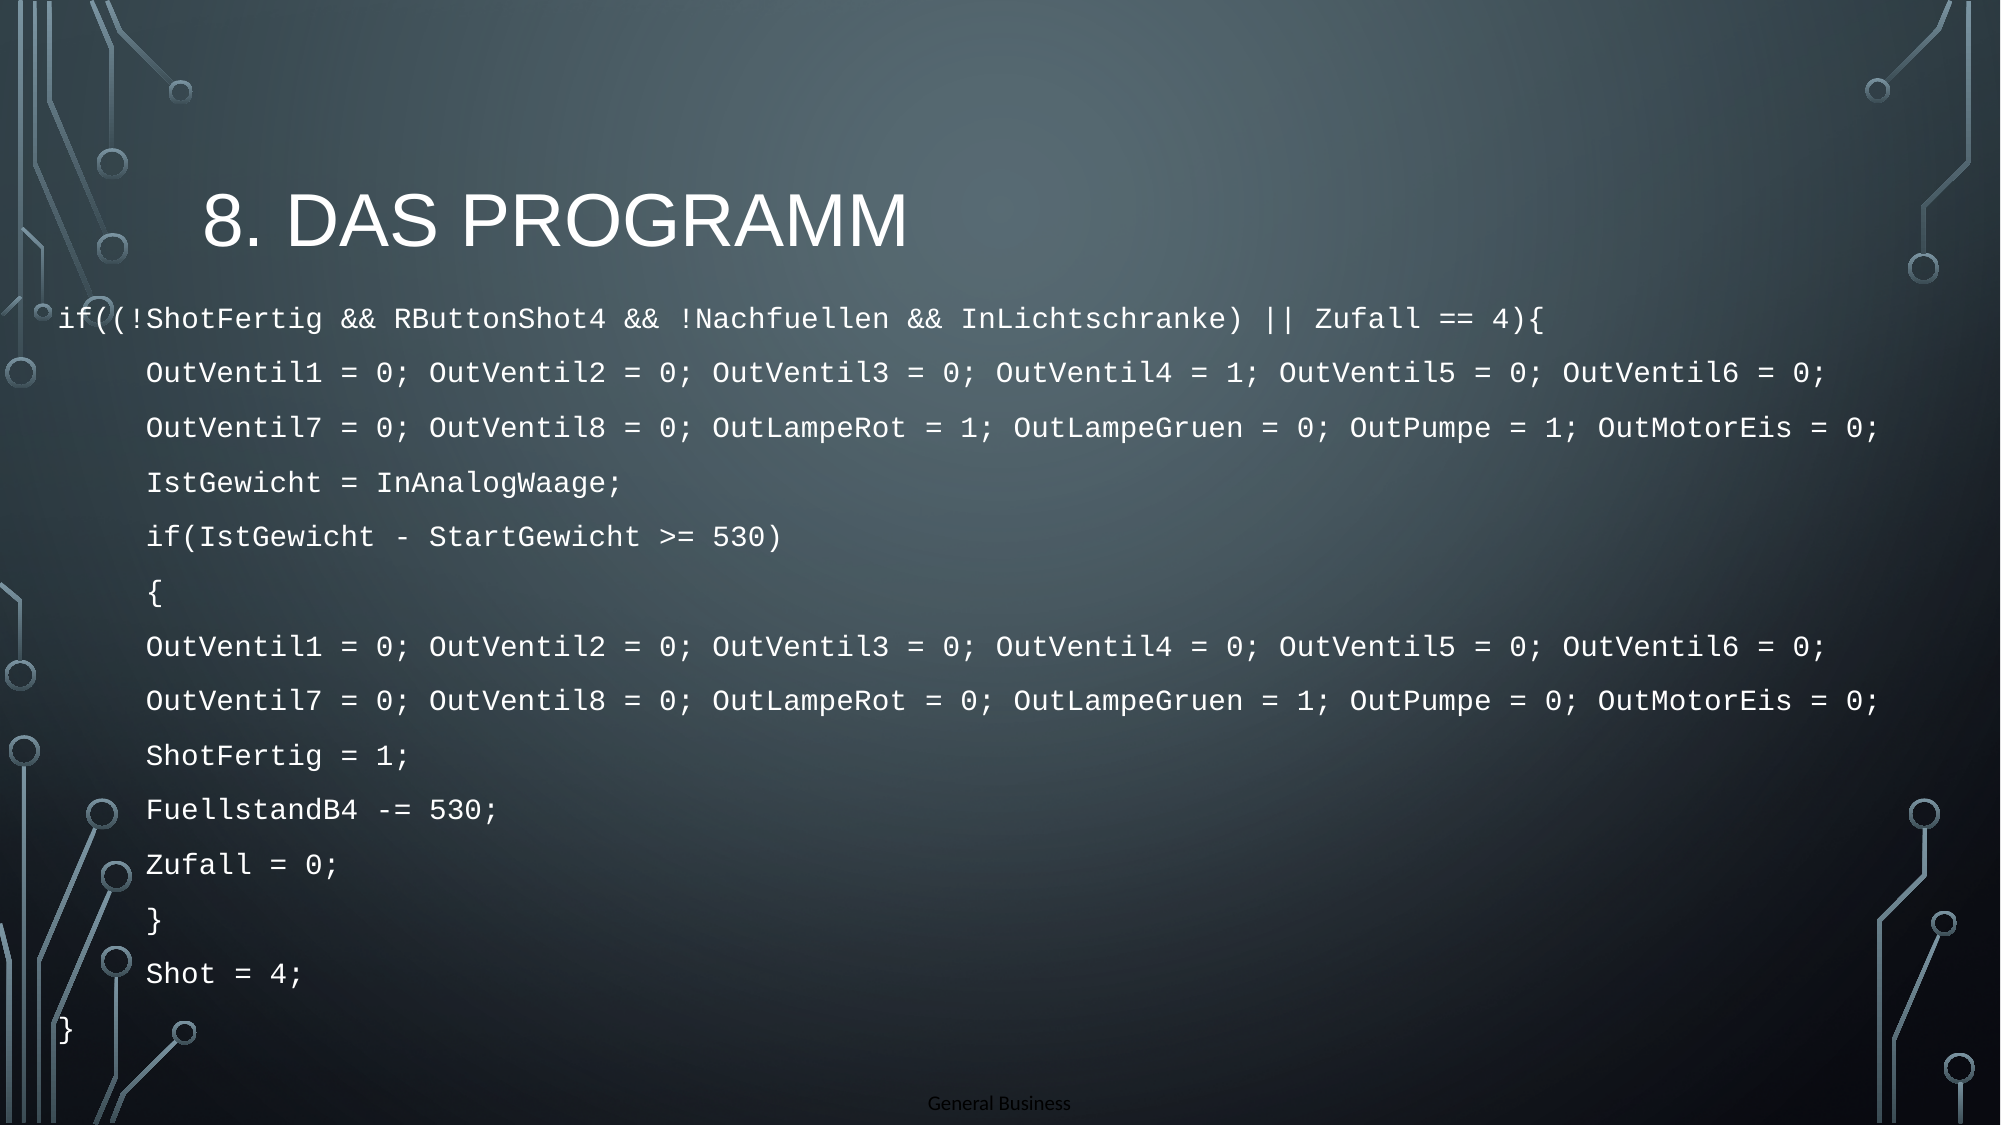

# 8. Das Programm
if((!ShotFertig && RButtonShot4 && !Nachfuellen && InLichtschranke) || Zufall == 4){
	OutVentil1 = 0; OutVentil2 = 0; OutVentil3 = 0; OutVentil4 = 1; OutVentil5 = 0; OutVentil6 = 0;
	OutVentil7 = 0; OutVentil8 = 0; OutLampeRot = 1; OutLampeGruen = 0; OutPumpe = 1; OutMotorEis = 0;
	IstGewicht = InAnalogWaage;
	if(IstGewicht - StartGewicht >= 530)
	{
		OutVentil1 = 0; OutVentil2 = 0; OutVentil3 = 0; OutVentil4 = 0; OutVentil5 = 0; OutVentil6 = 0;
		OutVentil7 = 0; OutVentil8 = 0; OutLampeRot = 0; OutLampeGruen = 1; OutPumpe = 0; OutMotorEis = 0;
		ShotFertig = 1;
		FuellstandB4 -= 530;
		Zufall = 0;
	}
	Shot = 4;
}